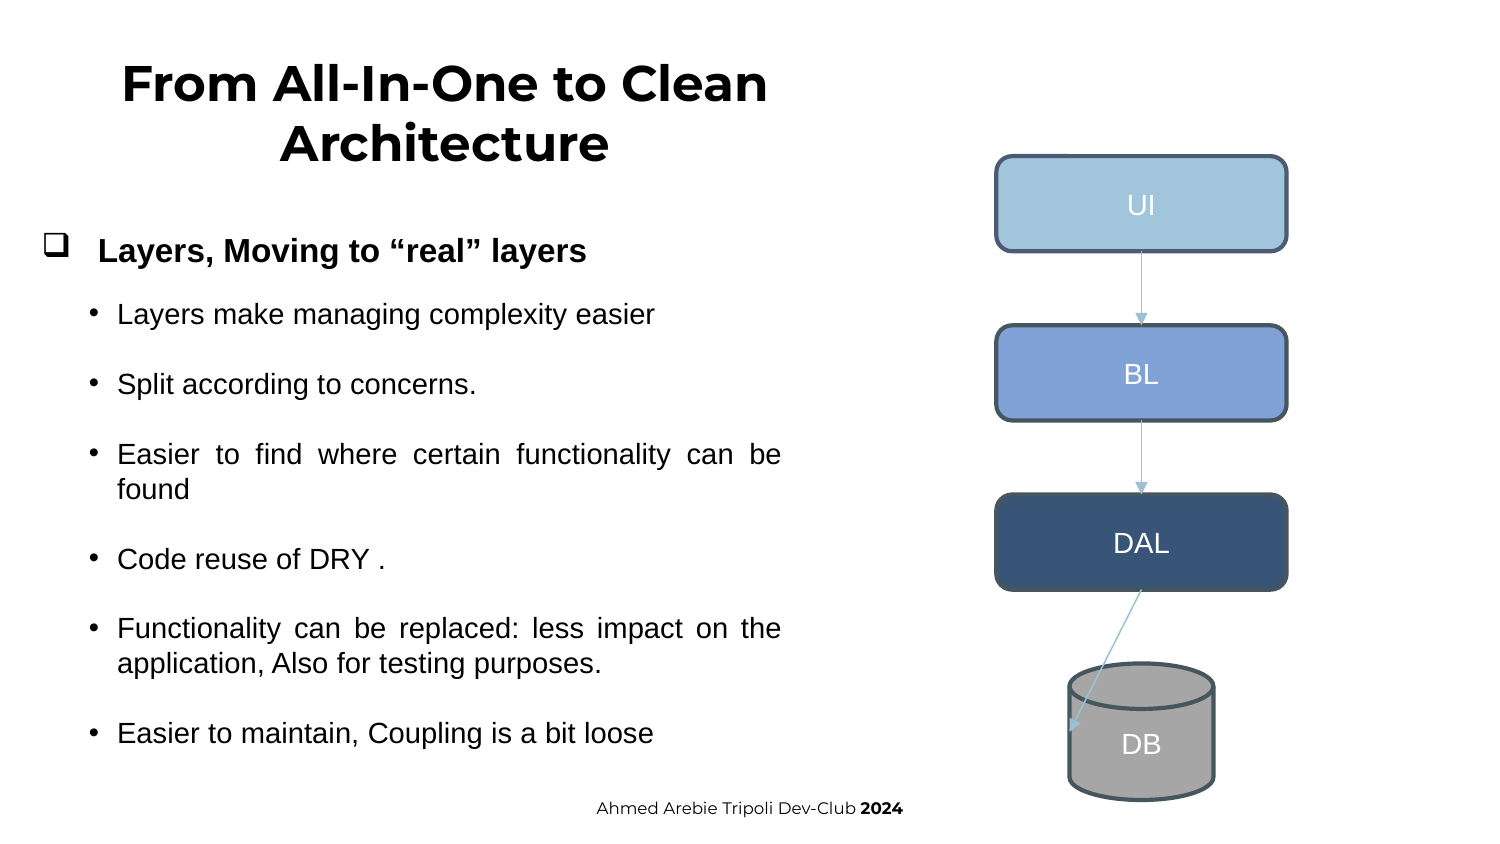

# From All-In-One to Clean Architecture
UI
 Layers, Moving to “real” layers
Layers make managing complexity easier

Split according to concerns.

Easier to find where certain functionality can be found

Code reuse of DRY .

Functionality can be replaced: less impact on the application, Also for testing purposes.

Easier to maintain, Coupling is a bit loose
BL
DAL
DB
Ahmed Arebie Tripoli Dev-Club 2024